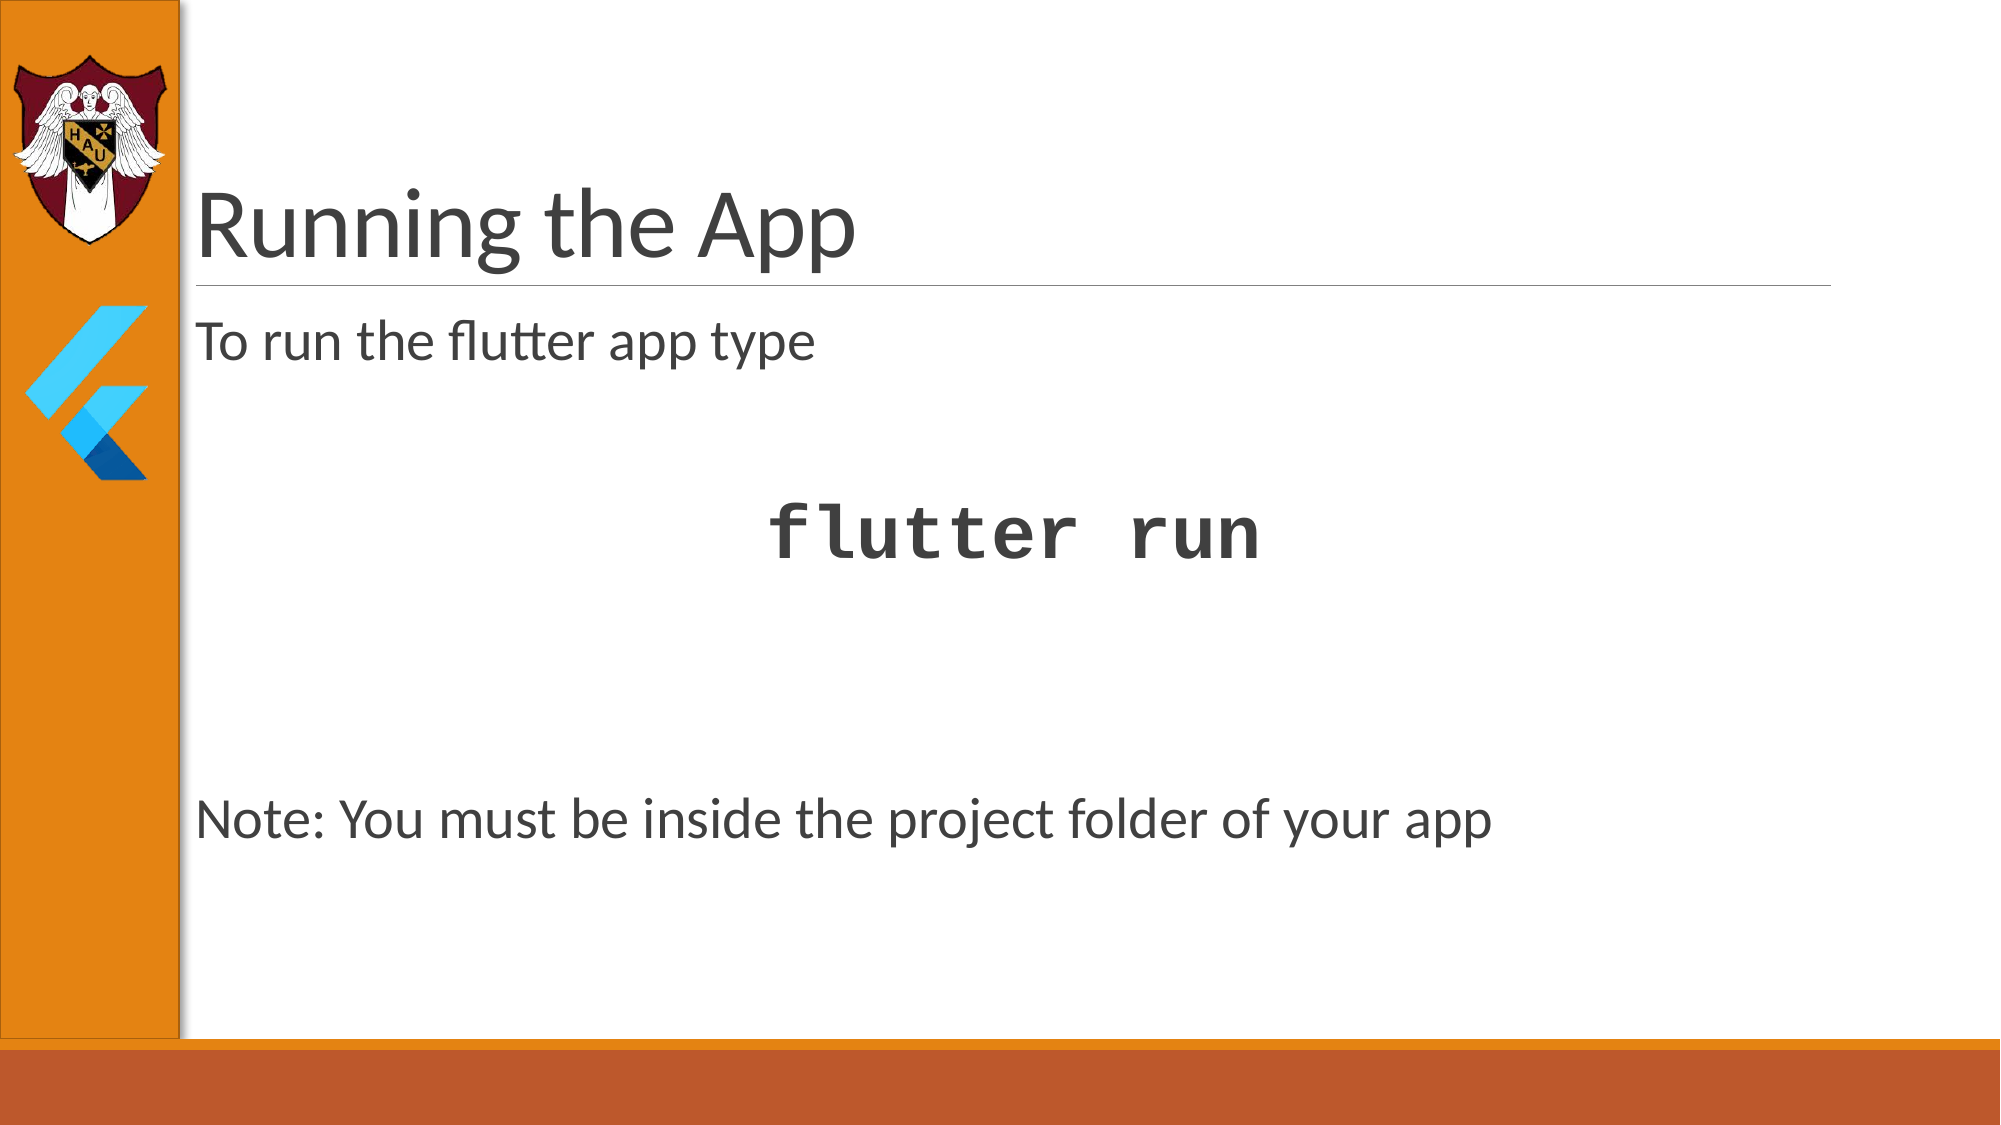

# Running the App
To run the flutter app type

flutter run

Note: You must be inside the project folder of your app